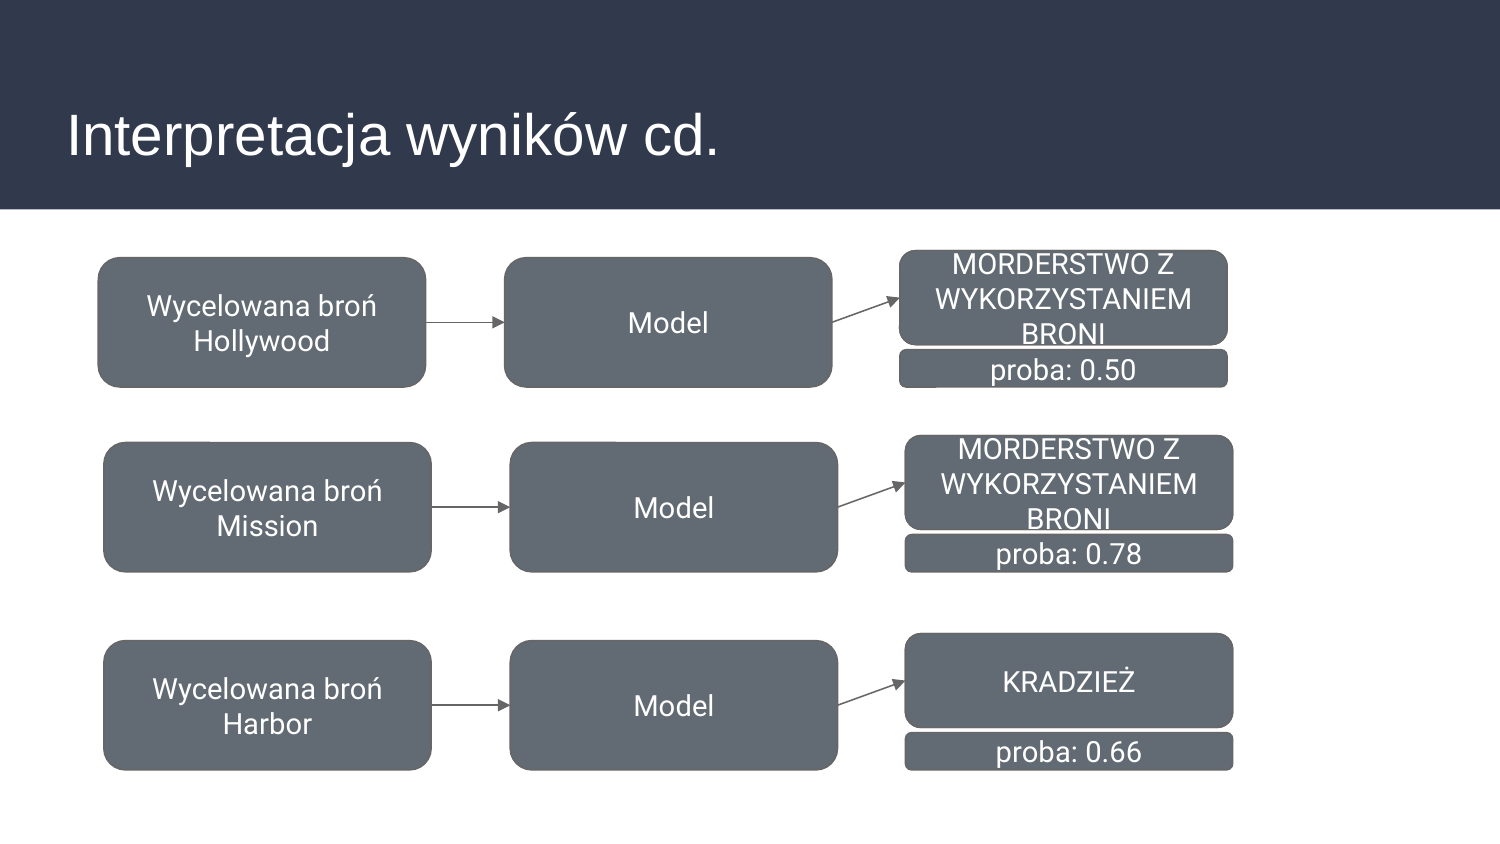

# Interpretacja wyników cd.
ZWYKŁA NAPAŚĆ
MORDERSTWO Z WYKORZYSTANIEM BRONI
Wycelowana broń
Hollywood
Model
proba: 0.50
ZWYKŁA NAPAŚĆ
MORDERSTWO Z WYKORZYSTANIEM BRONI
Wycelowana broń
Mission
Model
proba: 0.78
ZWYKŁA NAPAŚĆ
KRADZIEŻ
Wycelowana broń
Harbor
Model
proba: 0.66